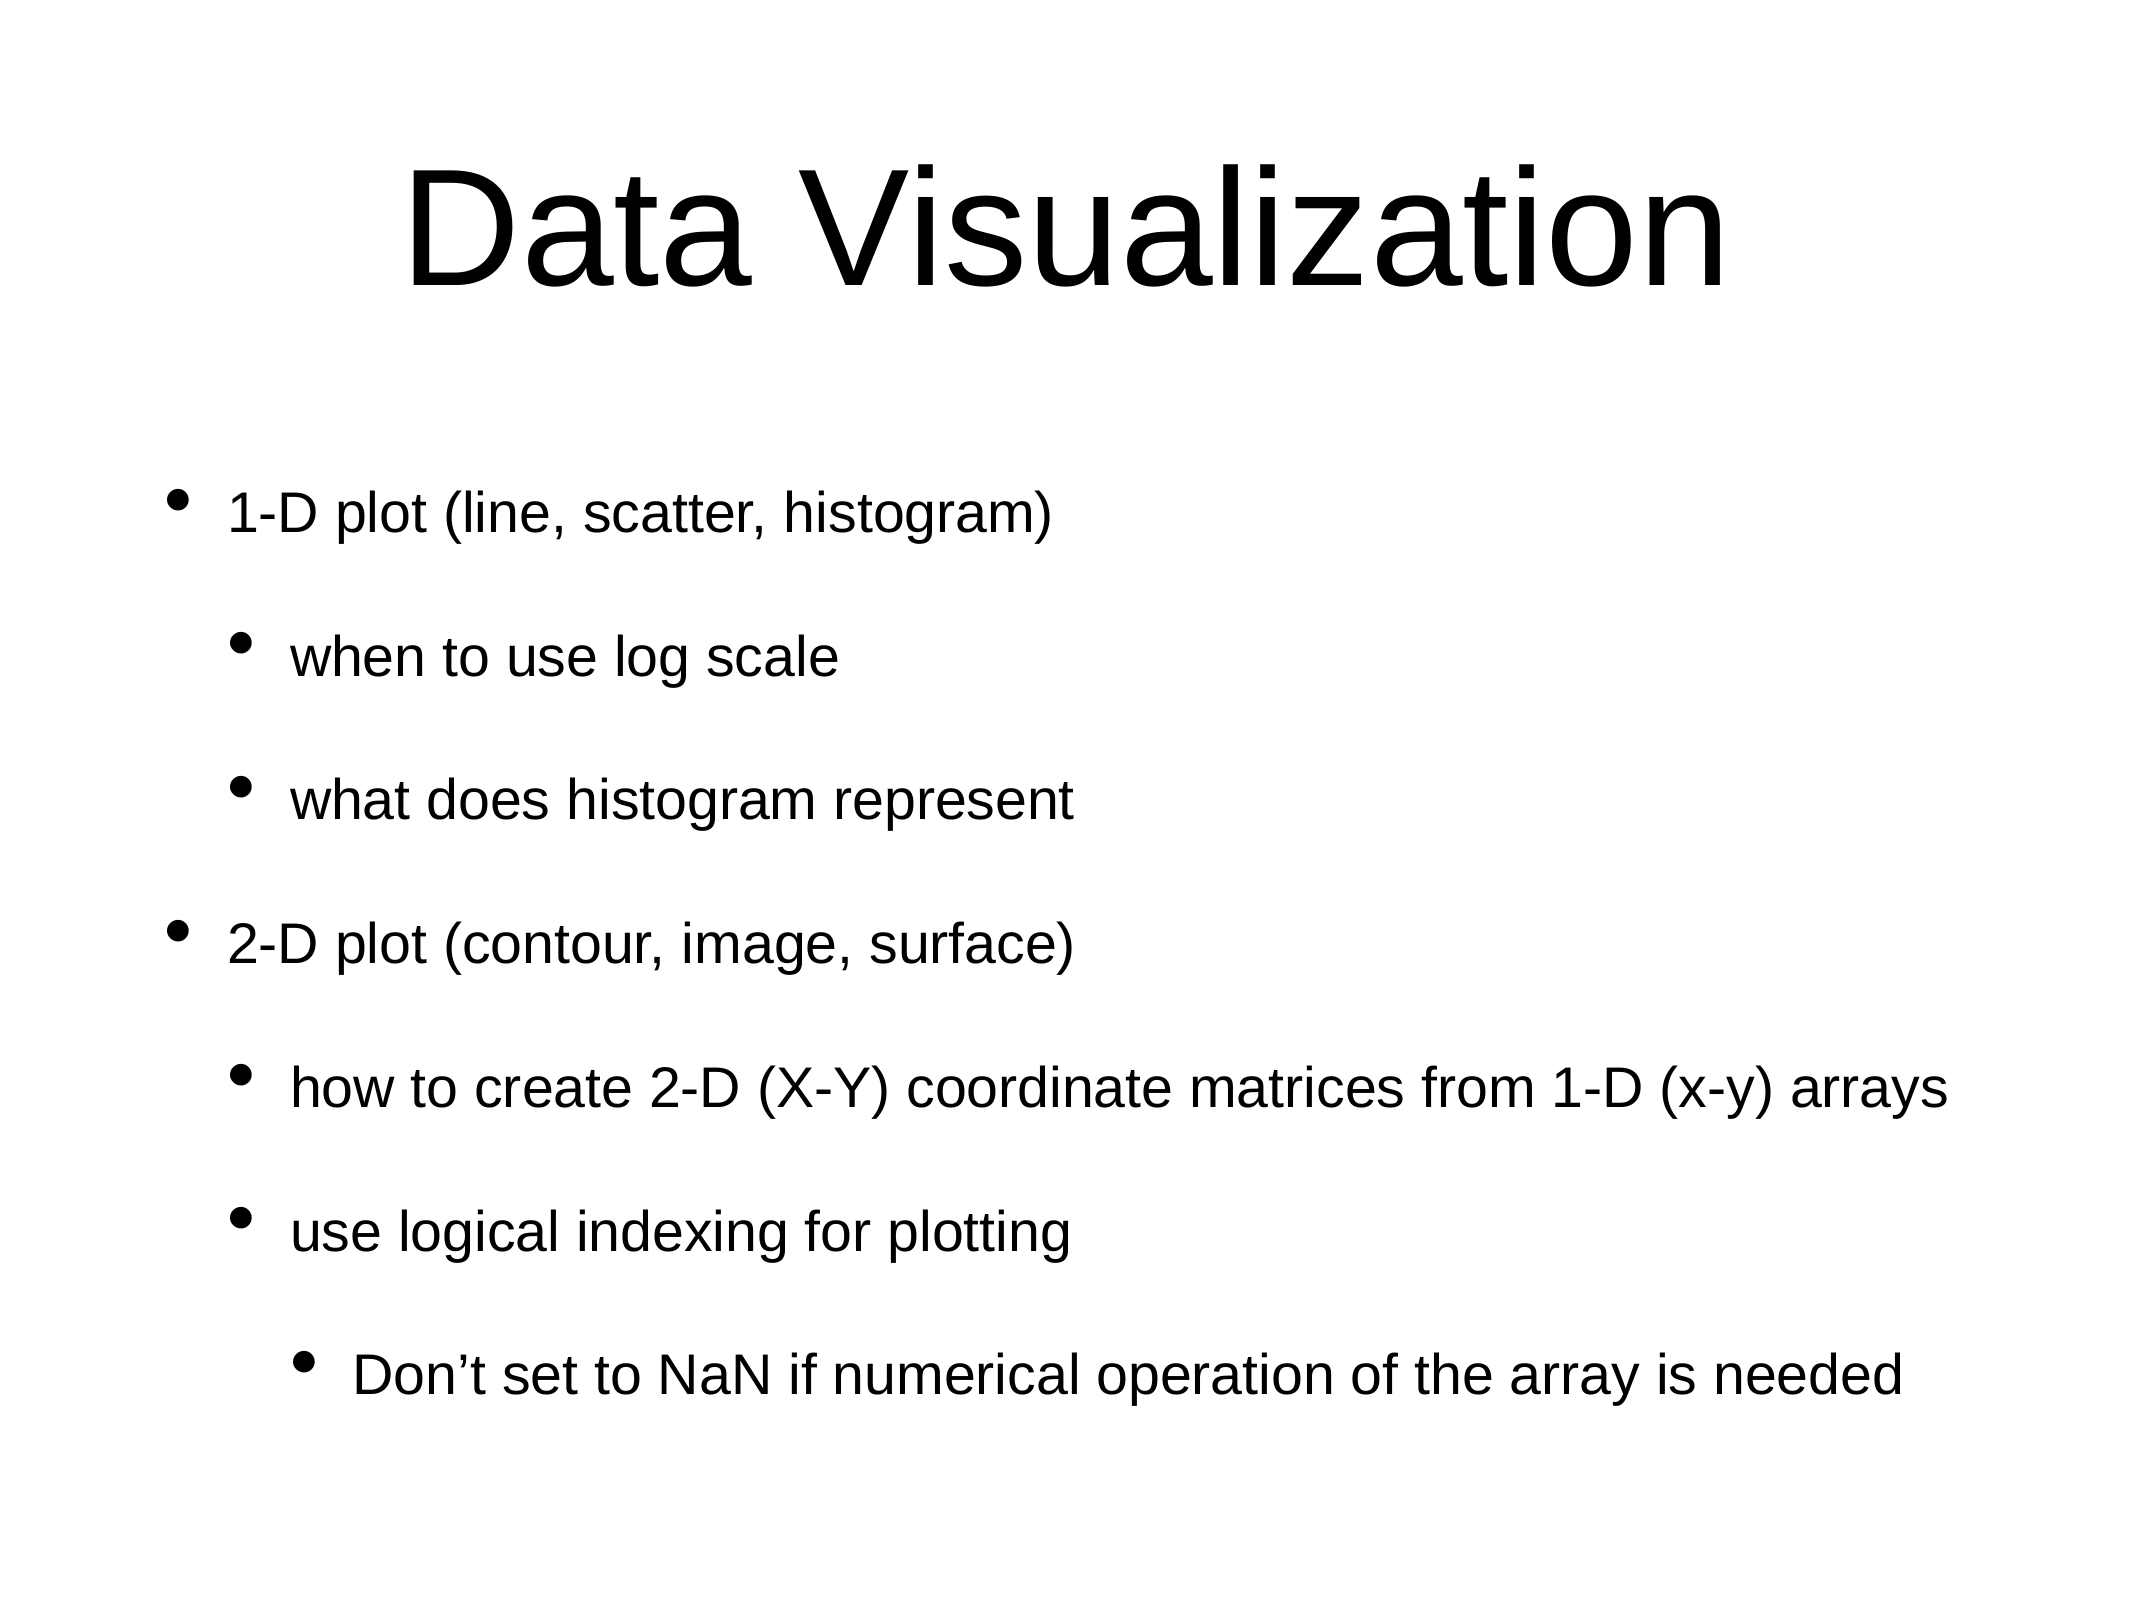

# Data Visualization
1-D plot (line, scatter, histogram)
when to use log scale
what does histogram represent
2-D plot (contour, image, surface)
how to create 2-D (X-Y) coordinate matrices from 1-D (x-y) arrays
use logical indexing for plotting
Don’t set to NaN if numerical operation of the array is needed